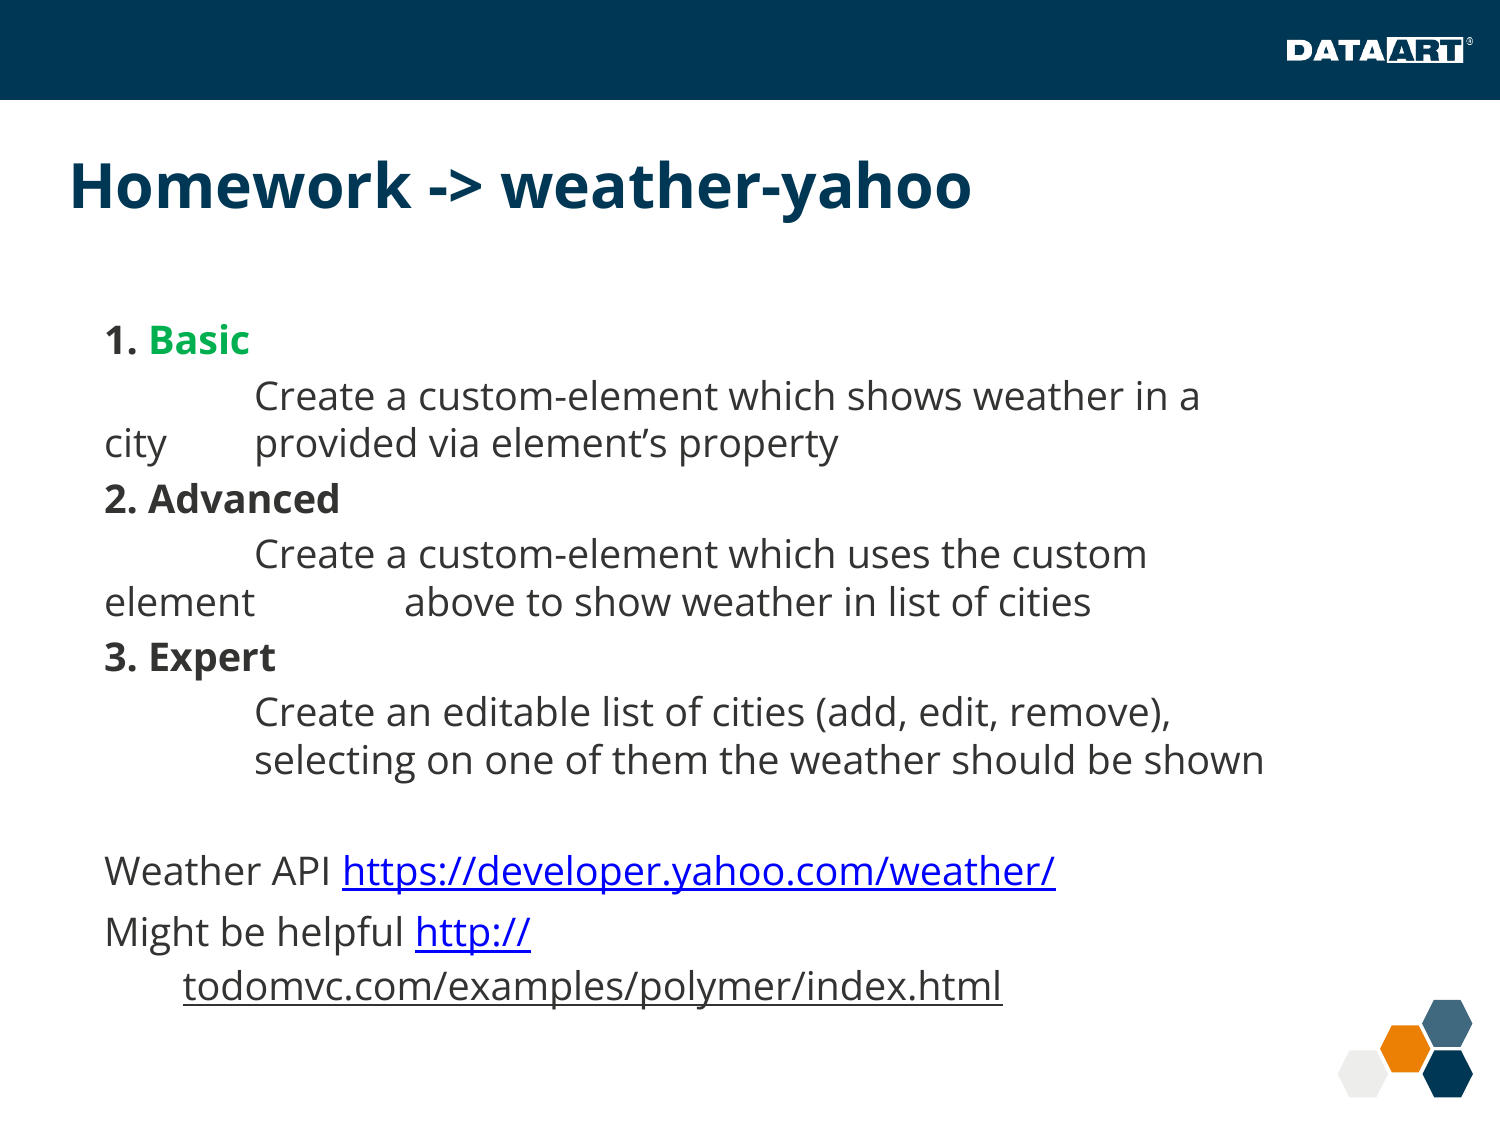

# Homework -> weather-yahoo

1. Basic
	Create a custom-element which shows weather in a city 	provided via element’s property
2. Advanced
	Create a custom-element which uses the custom element 	above to show weather in list of cities
3. Expert
	Create an editable list of cities (add, edit, remove), 	selecting on one of them the weather should be shown

Weather API https://developer.yahoo.com/weather/
Might be helpful http://todomvc.com/examples/polymer/index.html